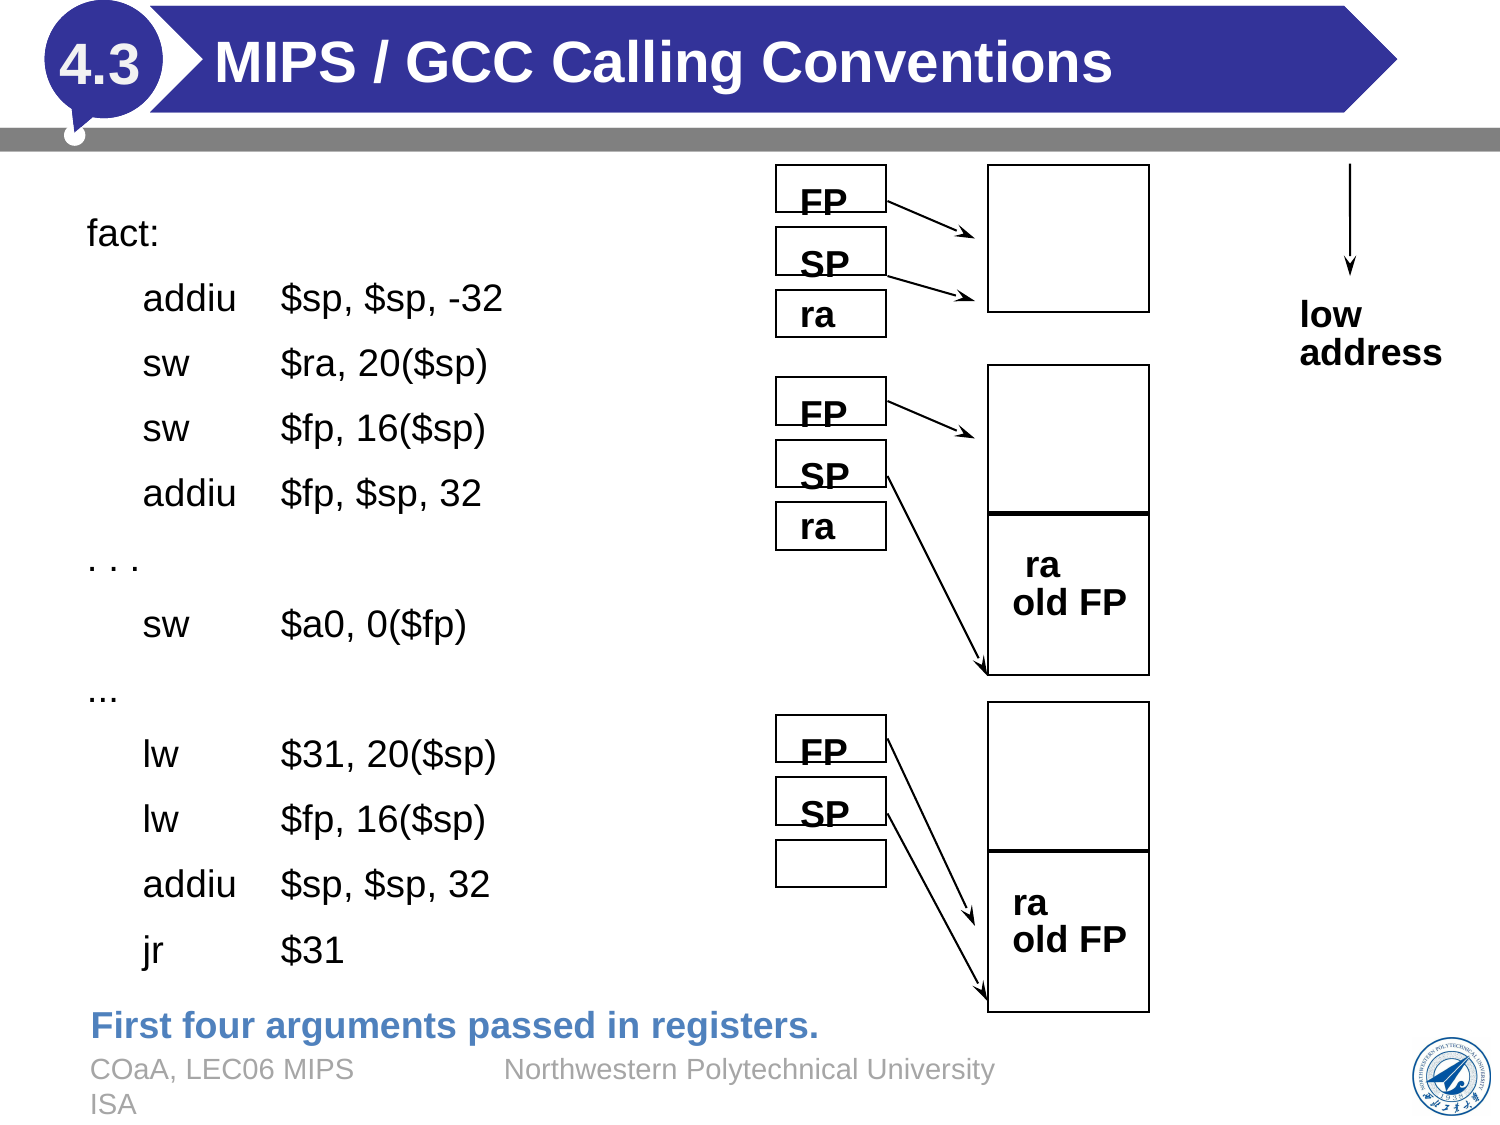

# MIPS / GCC Calling Conventions
4.3

FP
fact:
	addiu 	$sp, $sp, -32
	sw	$ra, 20($sp)
	sw	$fp, 16($sp)
	addiu	$fp, $sp, 32
. . .
	sw	$a0, 0($fp)
...
	lw	$31, 20($sp)
	lw	$fp, 16($sp)
	addiu	$sp, $sp, 32
	jr	$31

SP

ra
low
address

FP

SP

ra

ra
old FP

FP

SP

ra
old FP
First four arguments passed in registers.
COaA, LEC06 MIPS ISA
Northwestern Polytechnical University
39